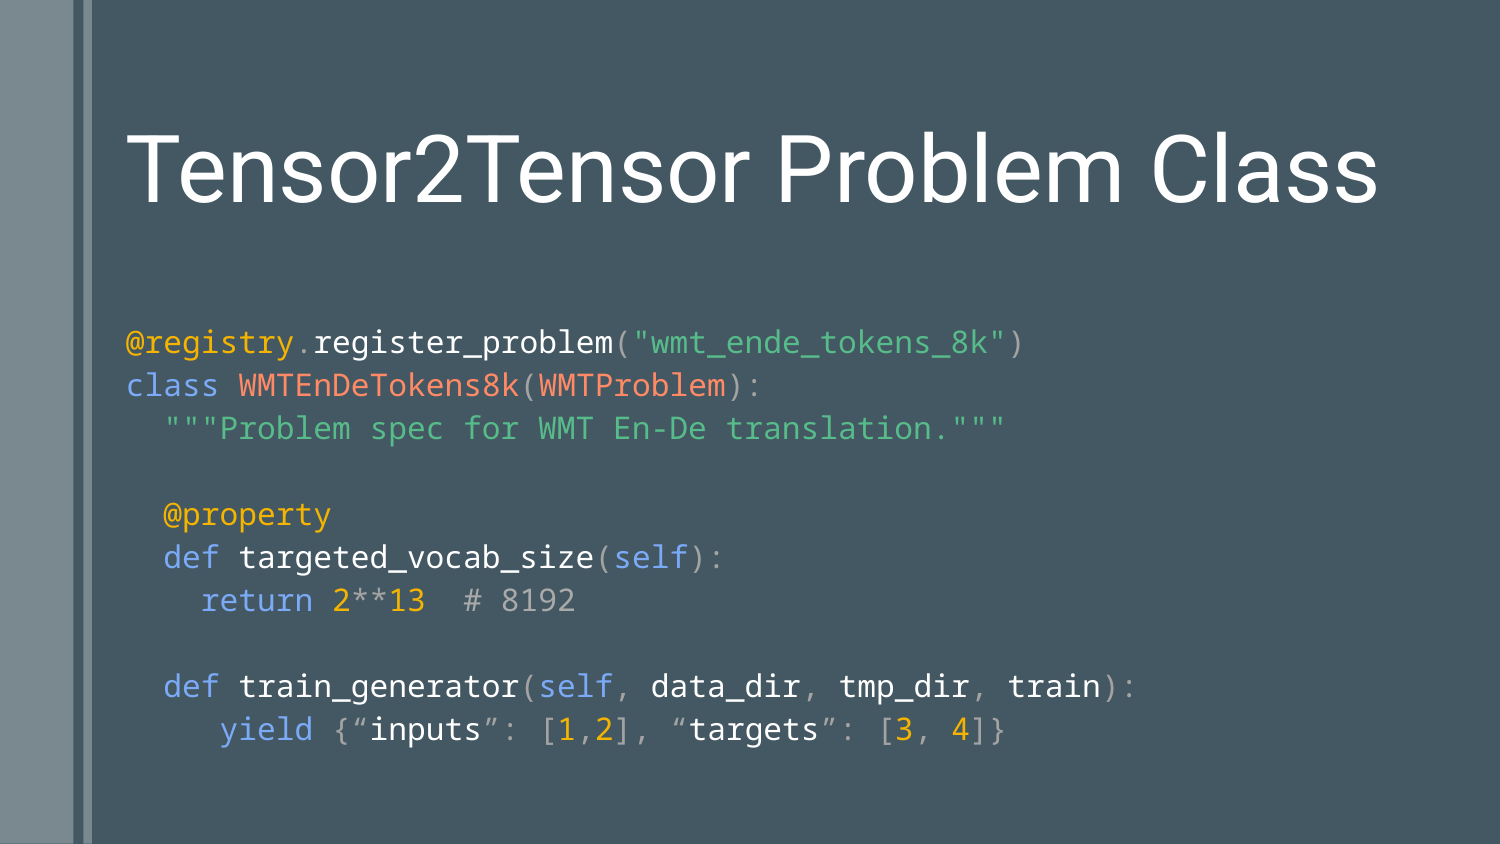

Tensor2Tensor Problem Class

@registry.register_problem("wmt_ende_tokens_8k")
class WMTEnDeTokens8k(WMTProblem):
  """Problem spec for WMT En-De translation."""
  @property
  def targeted_vocab_size(self):
    return 2**13  # 8192
  def train_generator(self, data_dir, tmp_dir, train):
     yield {“inputs”: [1,2], “targets”: [3, 4]}